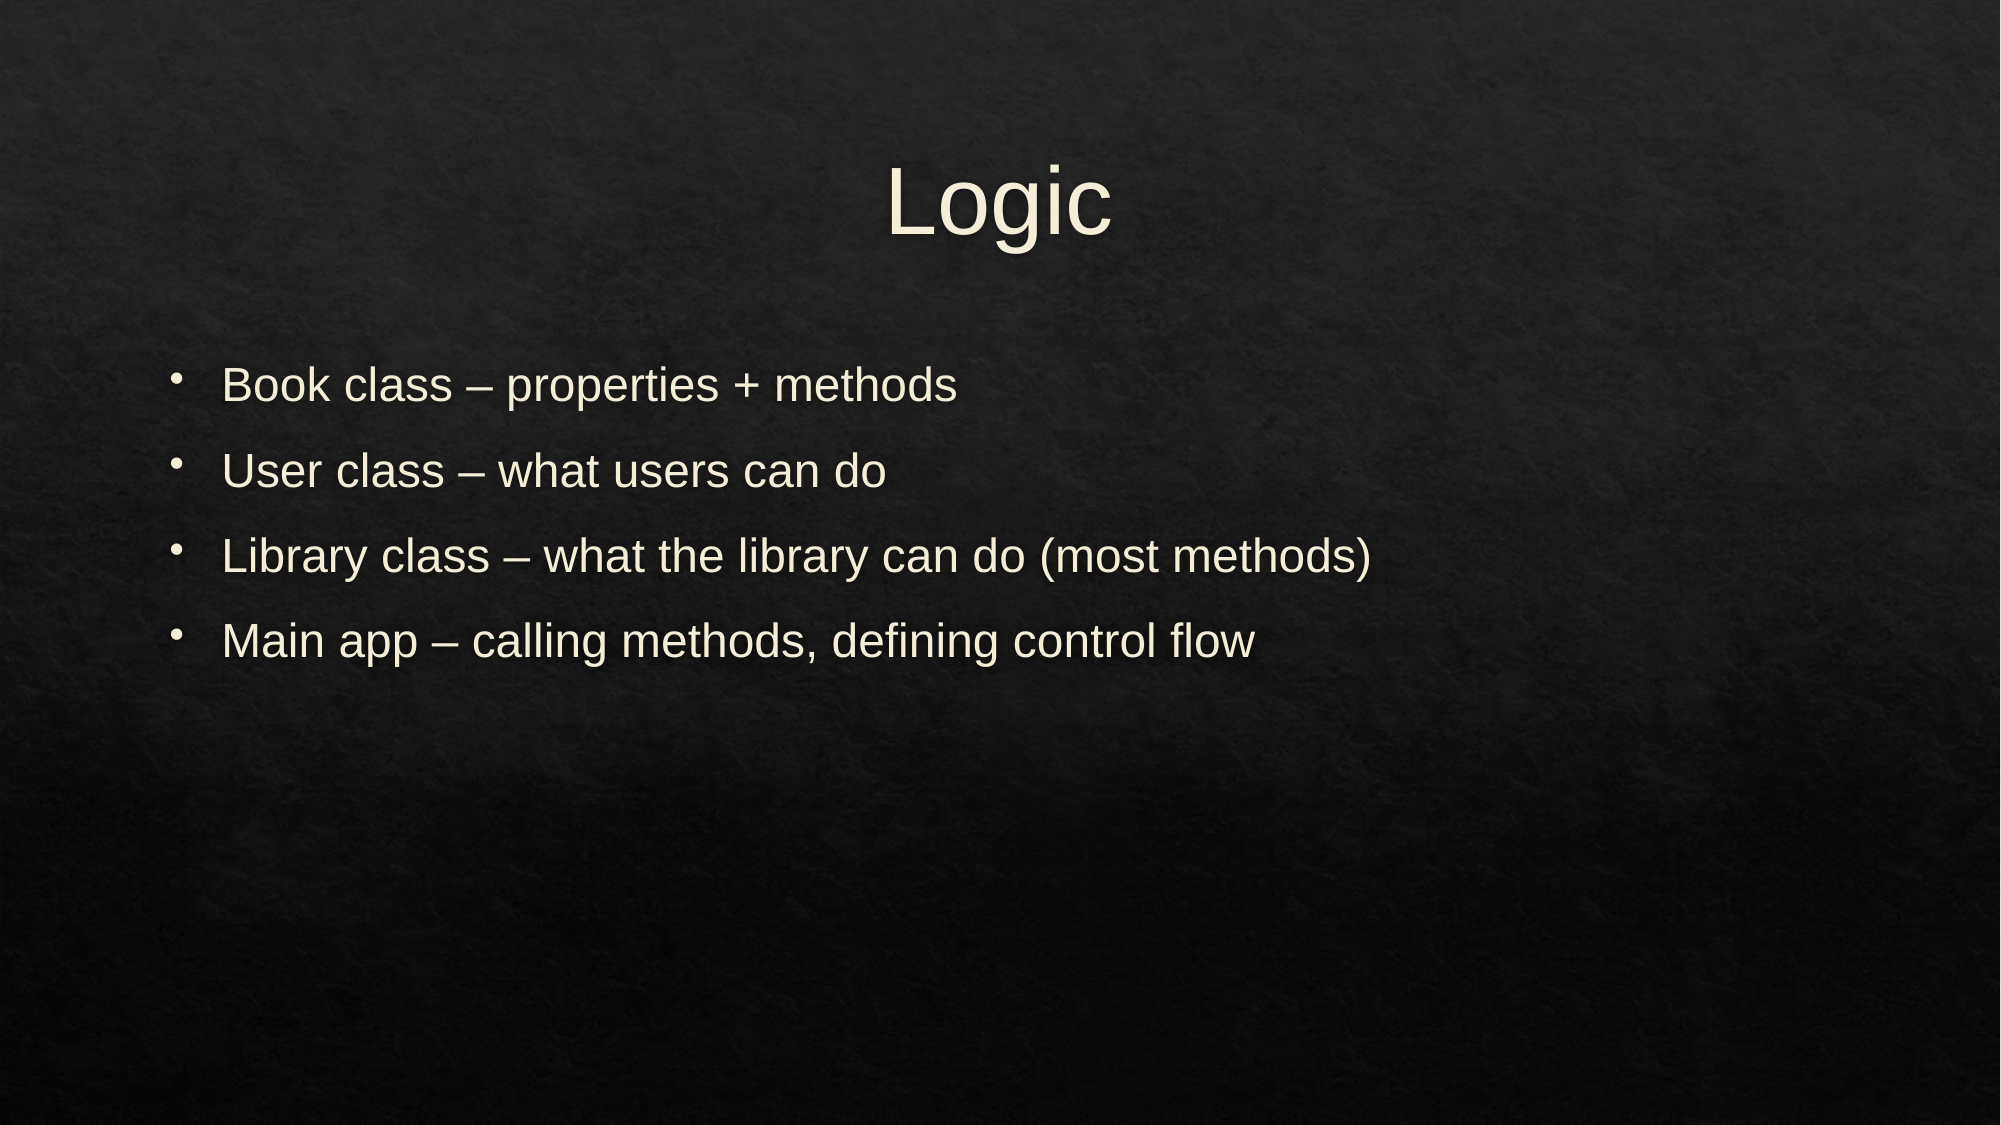

# Logic
Book class – properties + methods
User class – what users can do
Library class – what the library can do (most methods)
Main app – calling methods, defining control flow